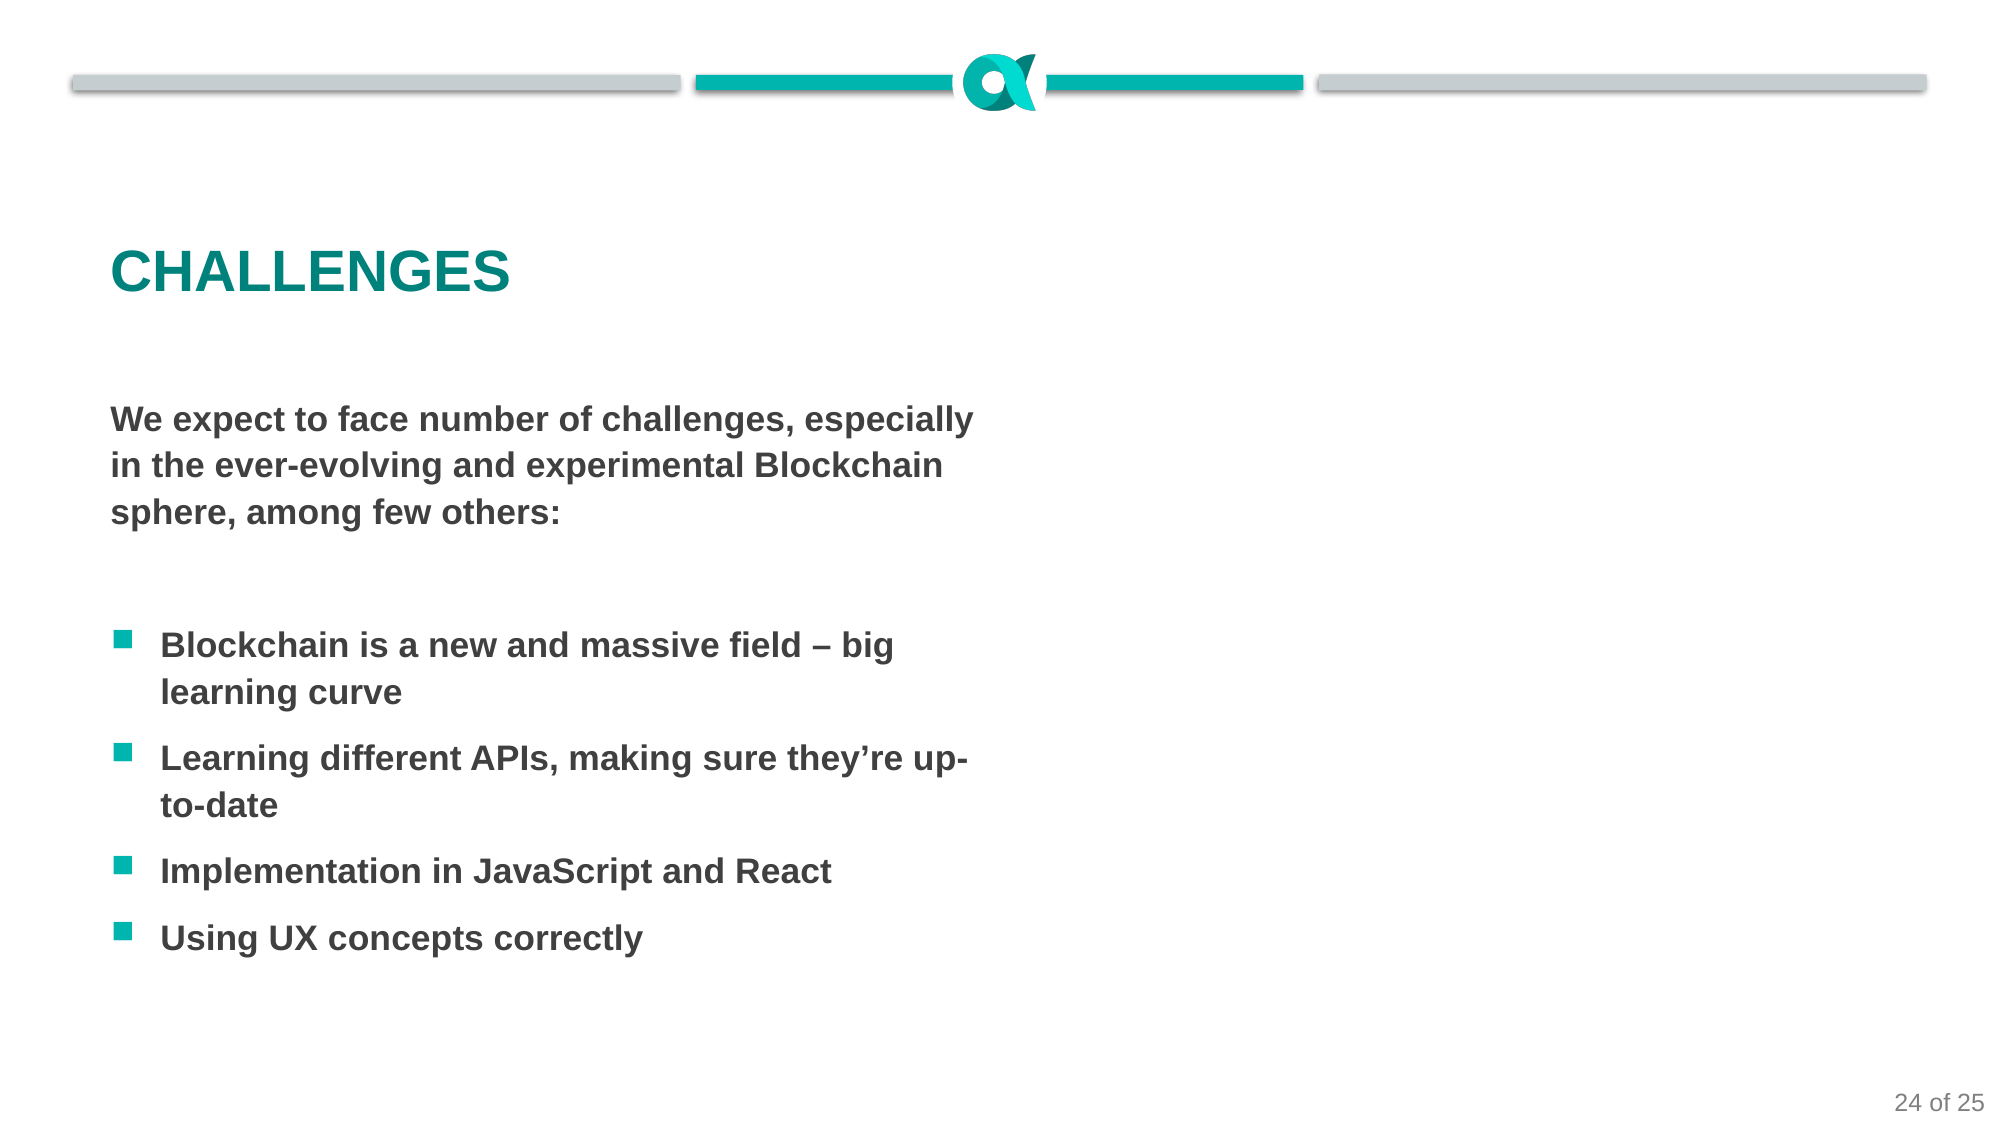

# Challenges
We expect to face number of challenges, especially in the ever-evolving and experimental Blockchain sphere, among few others:

Blockchain is a new and massive field – big learning curve
Learning different APIs, making sure they’re up-to-date
Implementation in JavaScript and React
Using UX concepts correctly